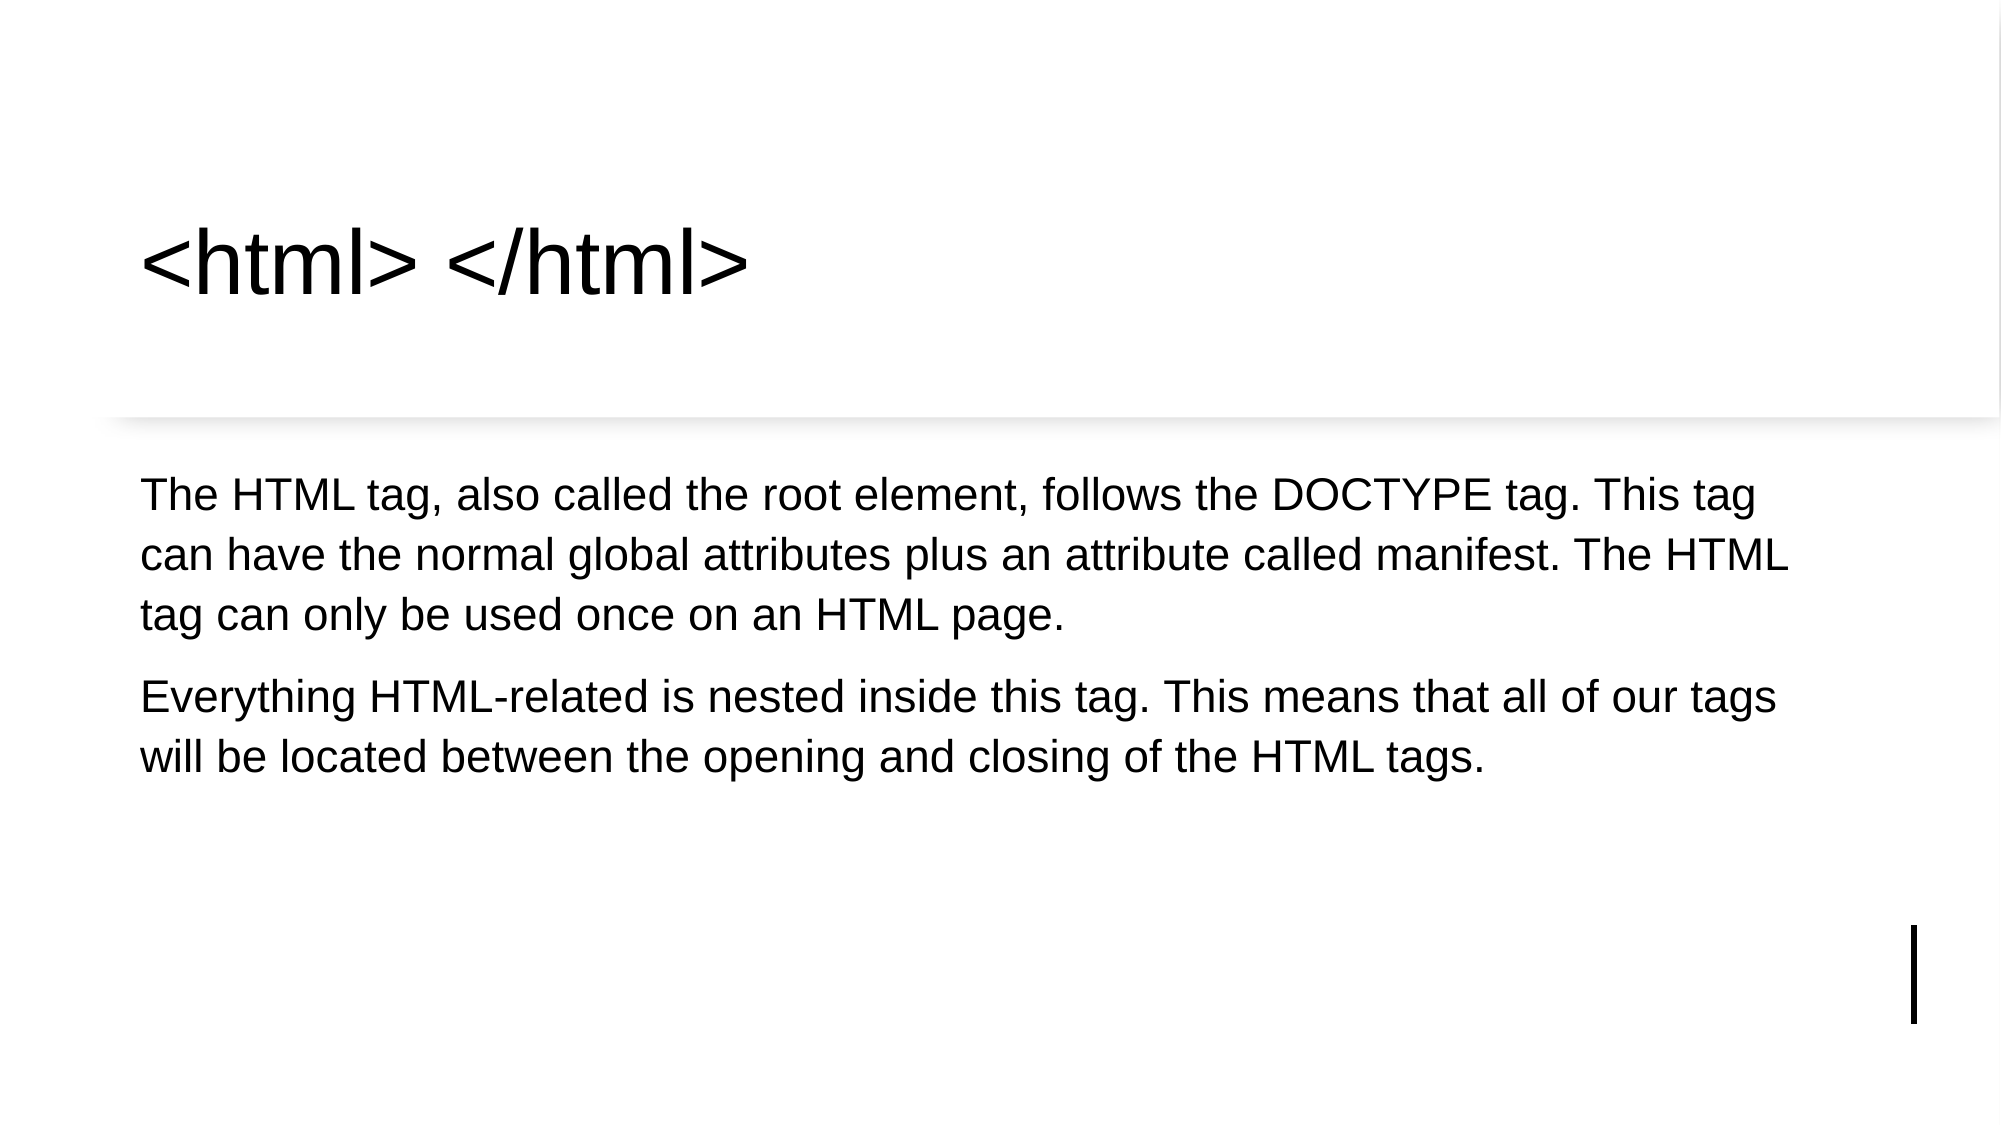

# <html> </html>
The HTML tag, also called the root element, follows the DOCTYPE tag. This tag can have the normal global attributes plus an attribute called manifest. The HTML tag can only be used once on an HTML page.
Everything HTML-related is nested inside this tag. This means that all of our tags will be located between the opening and closing of the HTML tags.